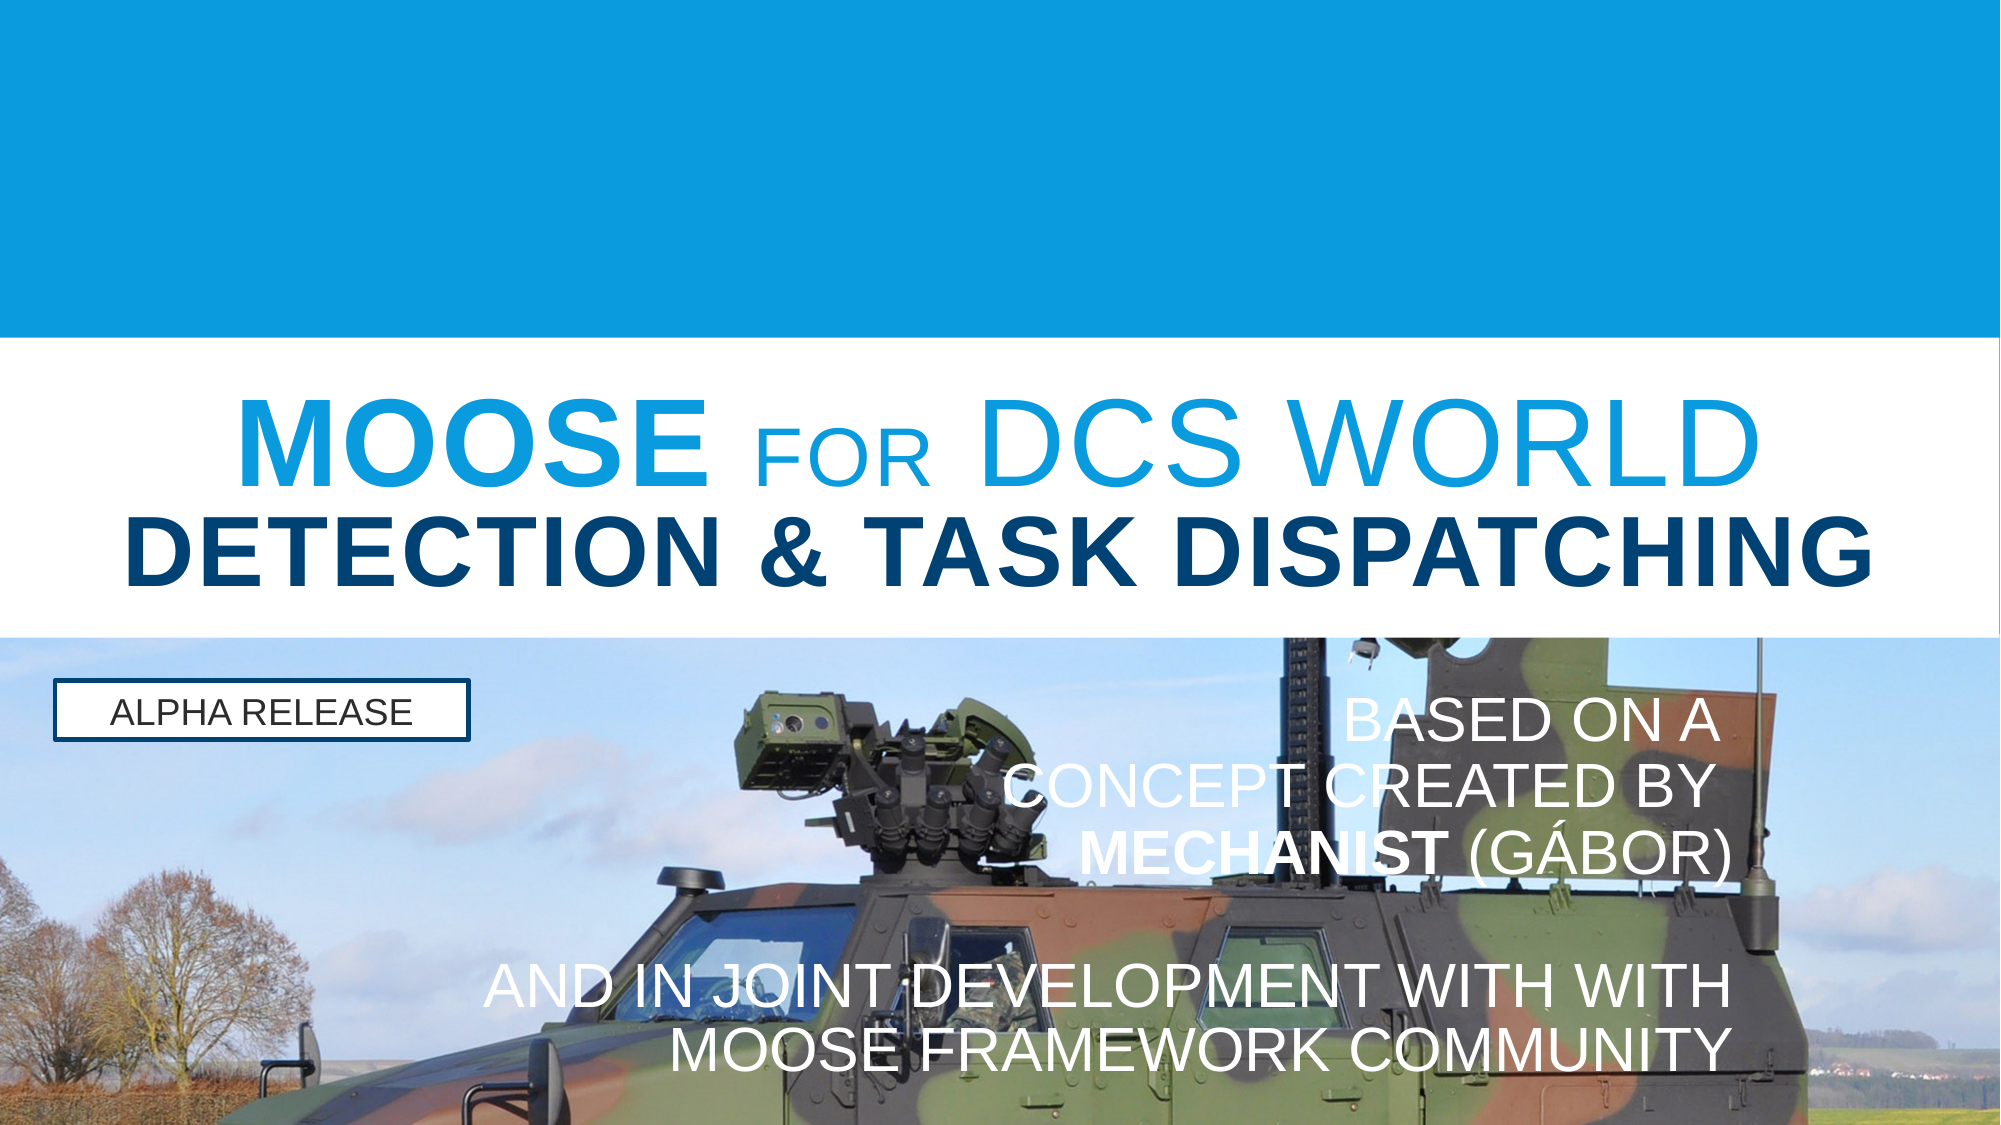

# moose for dcs world detection & task dispatching
ALPHA RELEASE
 based on a
Concept created by
mechanist (Gábor)

and in joint development with with moose framework community